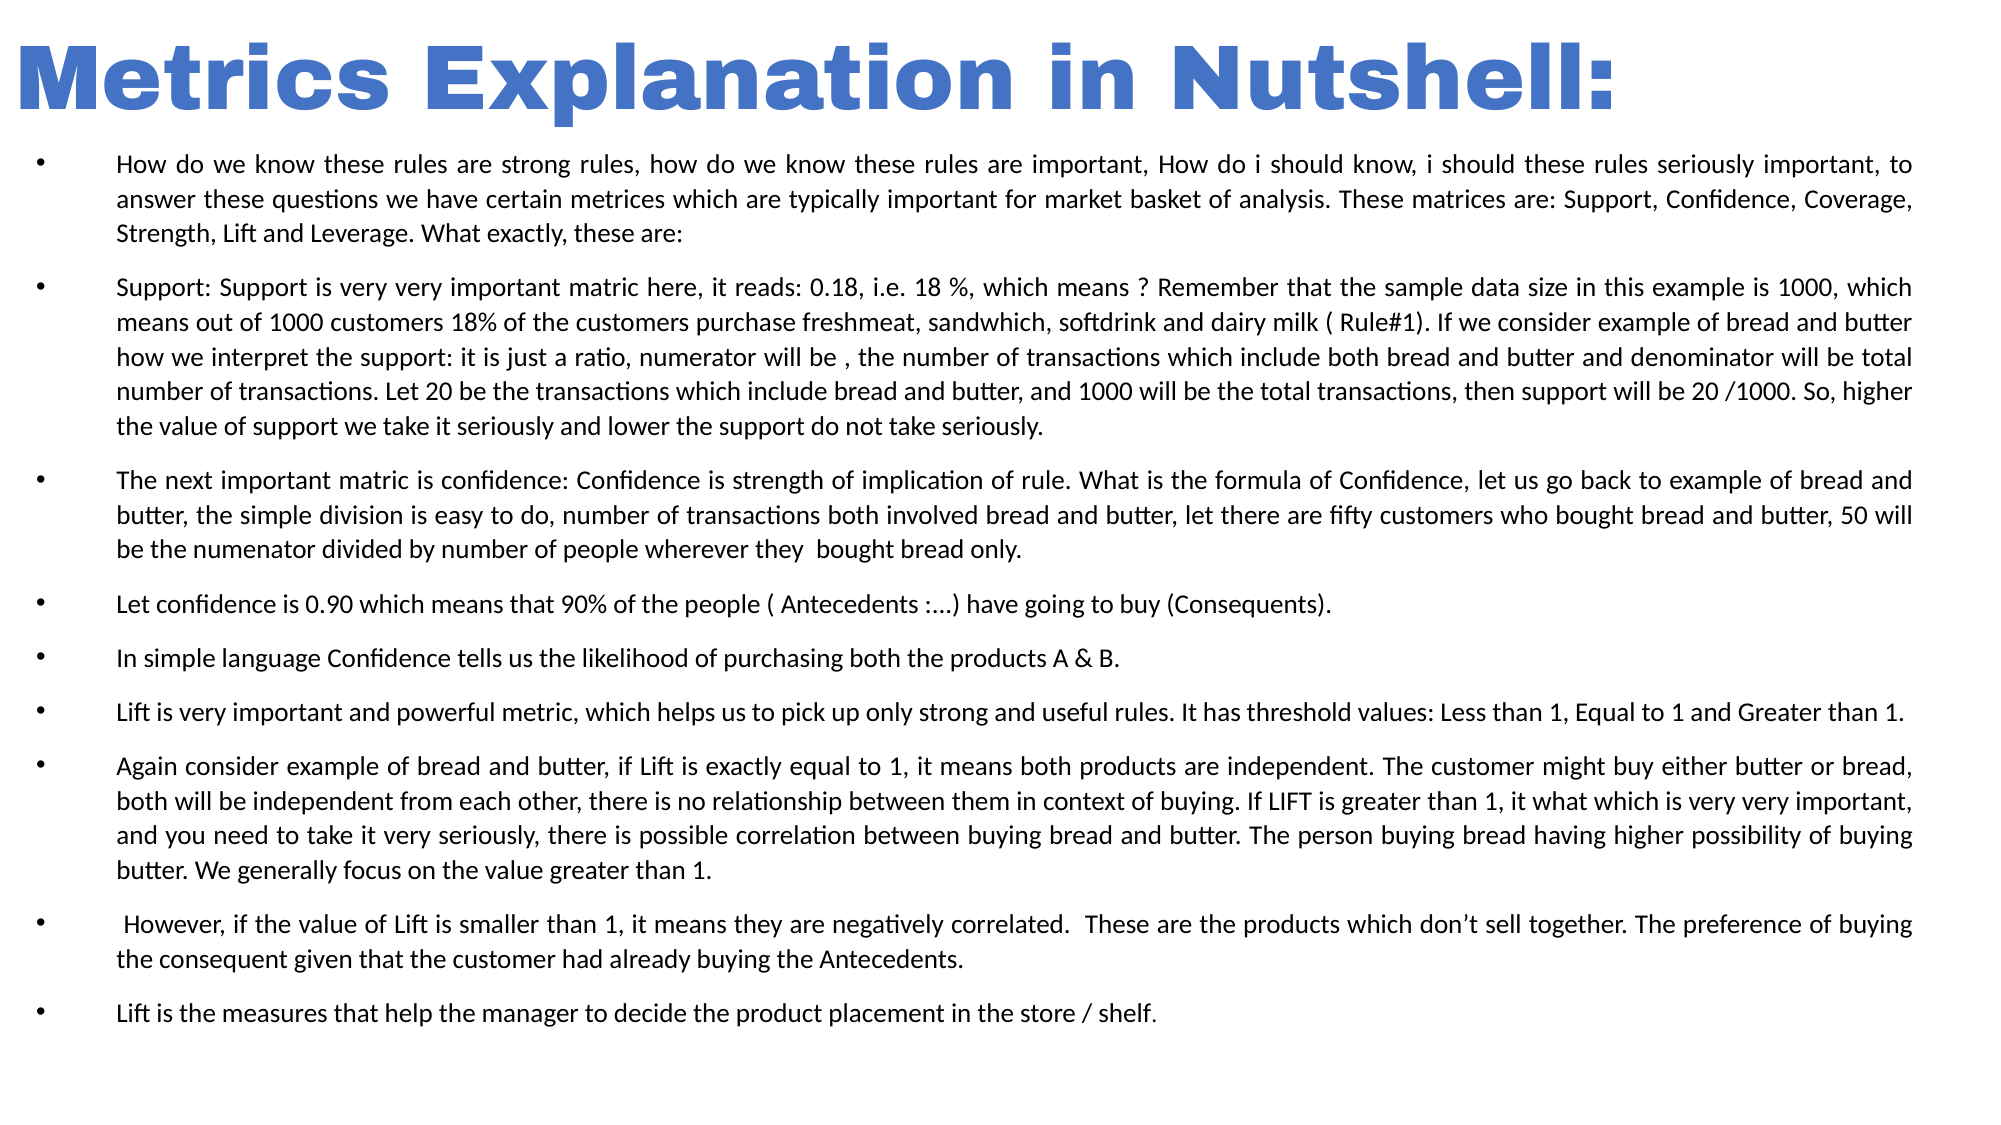

# Metrics Explanation in Nutshell:
How do we know these rules are strong rules, how do we know these rules are important, How do i should know, i should these rules seriously important, to answer these questions we have certain metrices which are typically important for market basket of analysis. These matrices are: Support, Confidence, Coverage, Strength, Lift and Leverage. What exactly, these are:
Support: Support is very very important matric here, it reads: 0.18, i.e. 18 %, which means ? Remember that the sample data size in this example is 1000, which means out of 1000 customers 18% of the customers purchase freshmeat, sandwhich, softdrink and dairy milk ( Rule#1). If we consider example of bread and butter how we interpret the support: it is just a ratio, numerator will be , the number of transactions which include both bread and butter and denominator will be total number of transactions. Let 20 be the transactions which include bread and butter, and 1000 will be the total transactions, then support will be 20 /1000. So, higher the value of support we take it seriously and lower the support do not take seriously.
The next important matric is confidence: Confidence is strength of implication of rule. What is the formula of Confidence, let us go back to example of bread and butter, the simple division is easy to do, number of transactions both involved bread and butter, let there are fifty customers who bought bread and butter, 50 will be the numenator divided by number of people wherever they  bought bread only.
Let confidence is 0.90 which means that 90% of the people ( Antecedents :...) have going to buy (Consequents).
In simple language Confidence tells us the likelihood of purchasing both the products A & B.
Lift is very important and powerful metric, which helps us to pick up only strong and useful rules. It has threshold values: Less than 1, Equal to 1 and Greater than 1.
Again consider example of bread and butter, if Lift is exactly equal to 1, it means both products are independent. The customer might buy either butter or bread, both will be independent from each other, there is no relationship between them in context of buying. If LIFT is greater than 1, it what which is very very important, and you need to take it very seriously, there is possible correlation between buying bread and butter. The person buying bread having higher possibility of buying butter. We generally focus on the value greater than 1.
 However, if the value of Lift is smaller than 1, it means they are negatively correlated.  These are the products which don’t sell together. The preference of buying the consequent given that the customer had already buying the Antecedents.
Lift is the measures that help the manager to decide the product placement in the store / shelf.